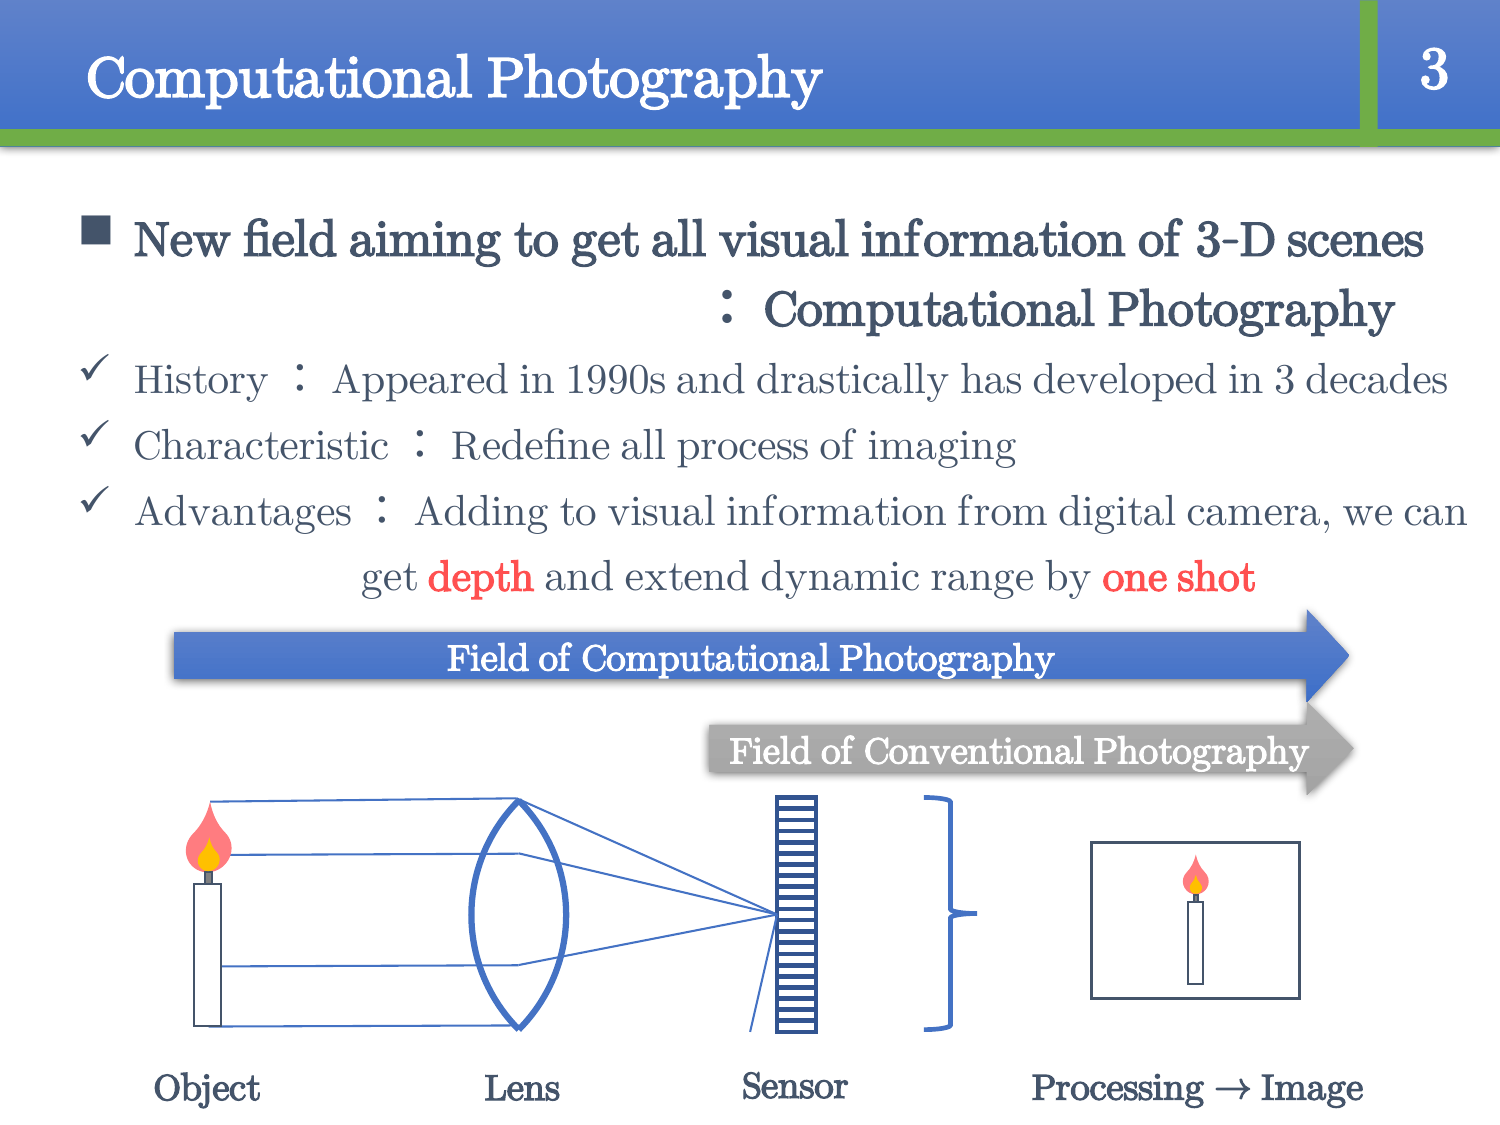

Computational Photography
3

New field aiming to get all visual information of 3-D scenes
　　　　　　　　                    ：Computational Photography
History：Appeared in 1990s and drastically has developed in 3 decades
Characteristic：Redefine all process of imaging
Advantages：Adding to visual information from digital camera, we can
                           get depth and extend dynamic range by one shot
Field of Computational Photography
Field of Conventional Photography

Sensor
Processing → Image
Object
Lens